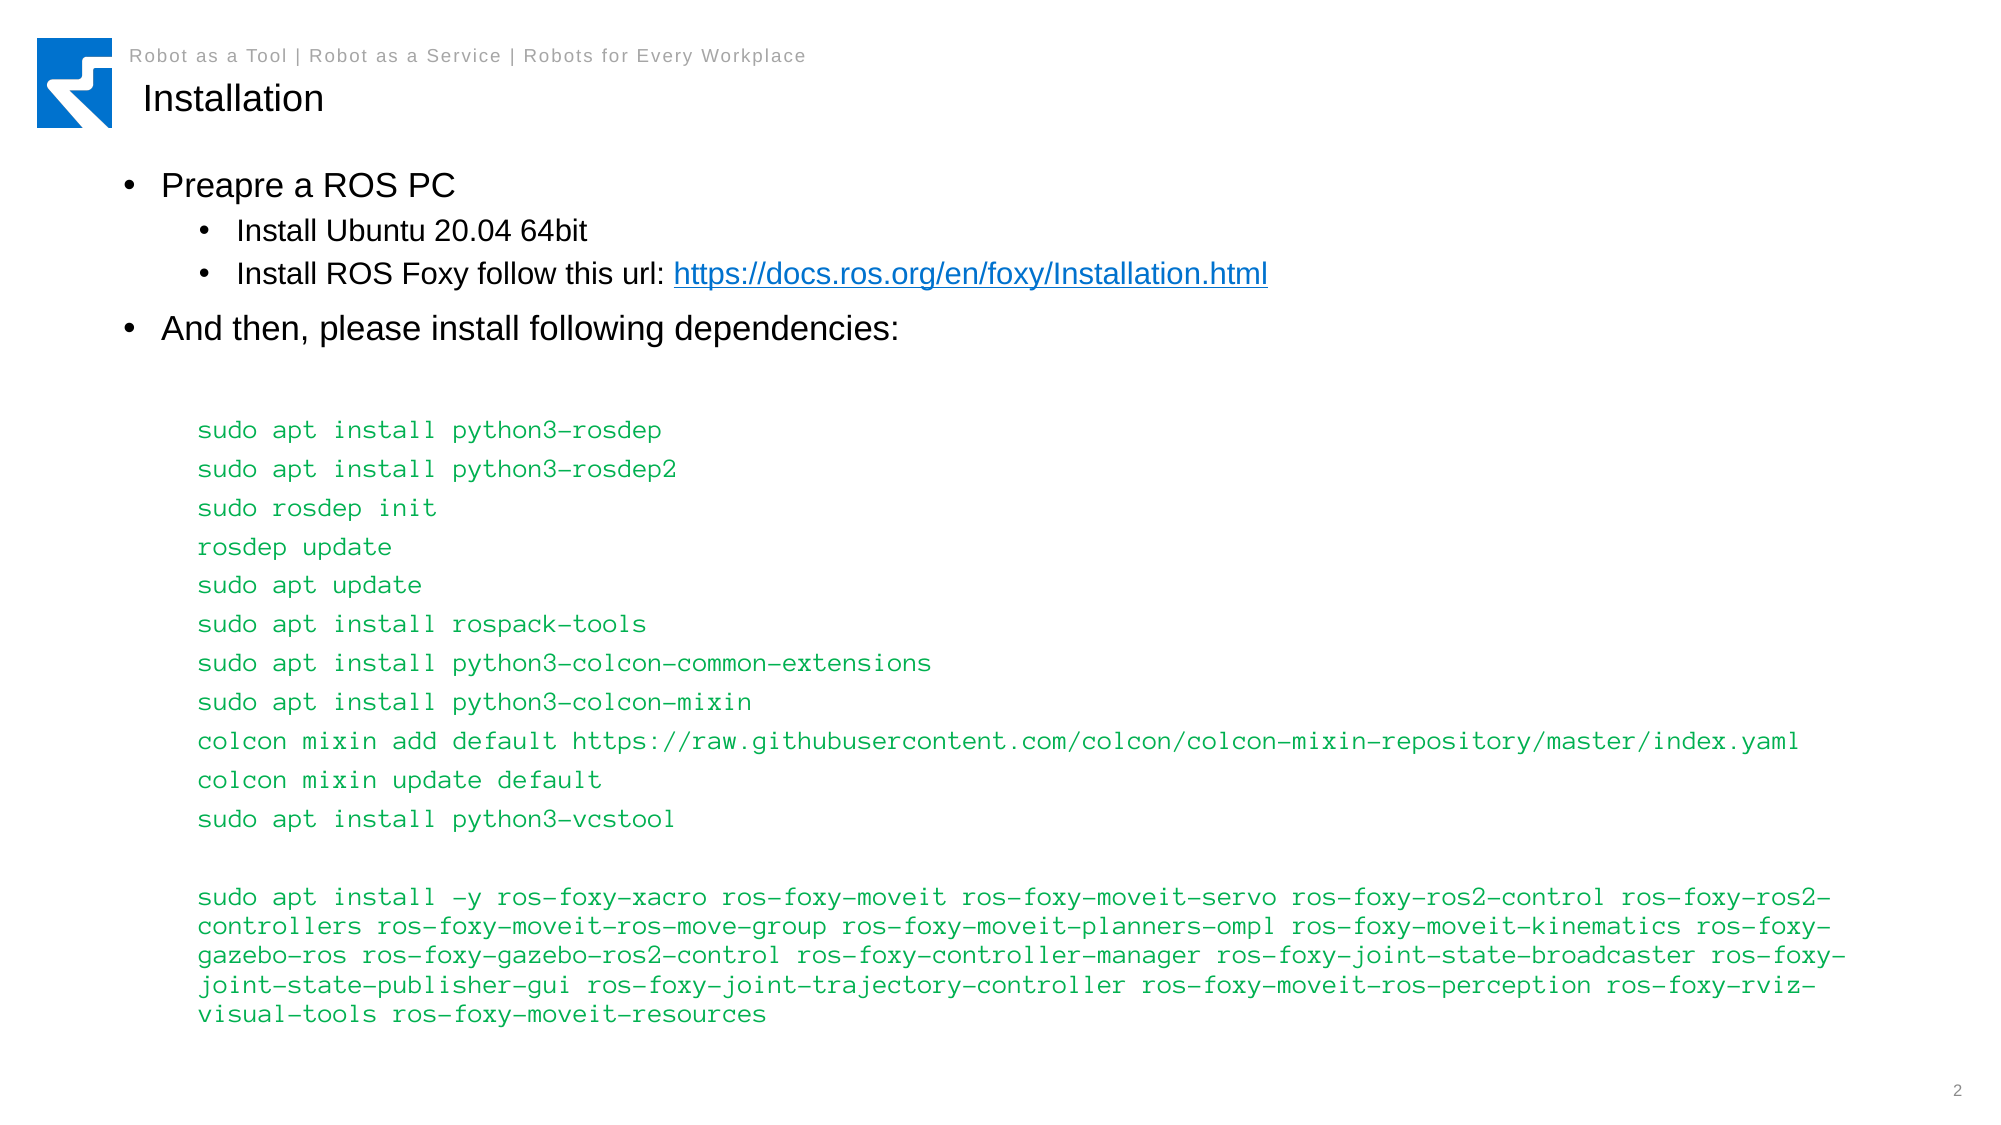

# Installation
Preapre a ROS PC
Install Ubuntu 20.04 64bit
Install ROS Foxy follow this url: https://docs.ros.org/en/foxy/Installation.html
And then, please install following dependencies:

sudo apt install python3-rosdep
sudo apt install python3-rosdep2
sudo rosdep init
rosdep update
sudo apt update
sudo apt install rospack-tools
sudo apt install python3-colcon-common-extensions
sudo apt install python3-colcon-mixin
colcon mixin add default https://raw.githubusercontent.com/colcon/colcon-mixin-repository/master/index.yaml
colcon mixin update default
sudo apt install python3-vcstool

sudo apt install -y ros-foxy-xacro ros-foxy-moveit ros-foxy-moveit-servo ros-foxy-ros2-control ros-foxy-ros2-controllers ros-foxy-moveit-ros-move-group ros-foxy-moveit-planners-ompl ros-foxy-moveit-kinematics ros-foxy-gazebo-ros ros-foxy-gazebo-ros2-control ros-foxy-controller-manager ros-foxy-joint-state-broadcaster ros-foxy-joint-state-publisher-gui ros-foxy-joint-trajectory-controller ros-foxy-moveit-ros-perception ros-foxy-rviz-visual-tools ros-foxy-moveit-resources